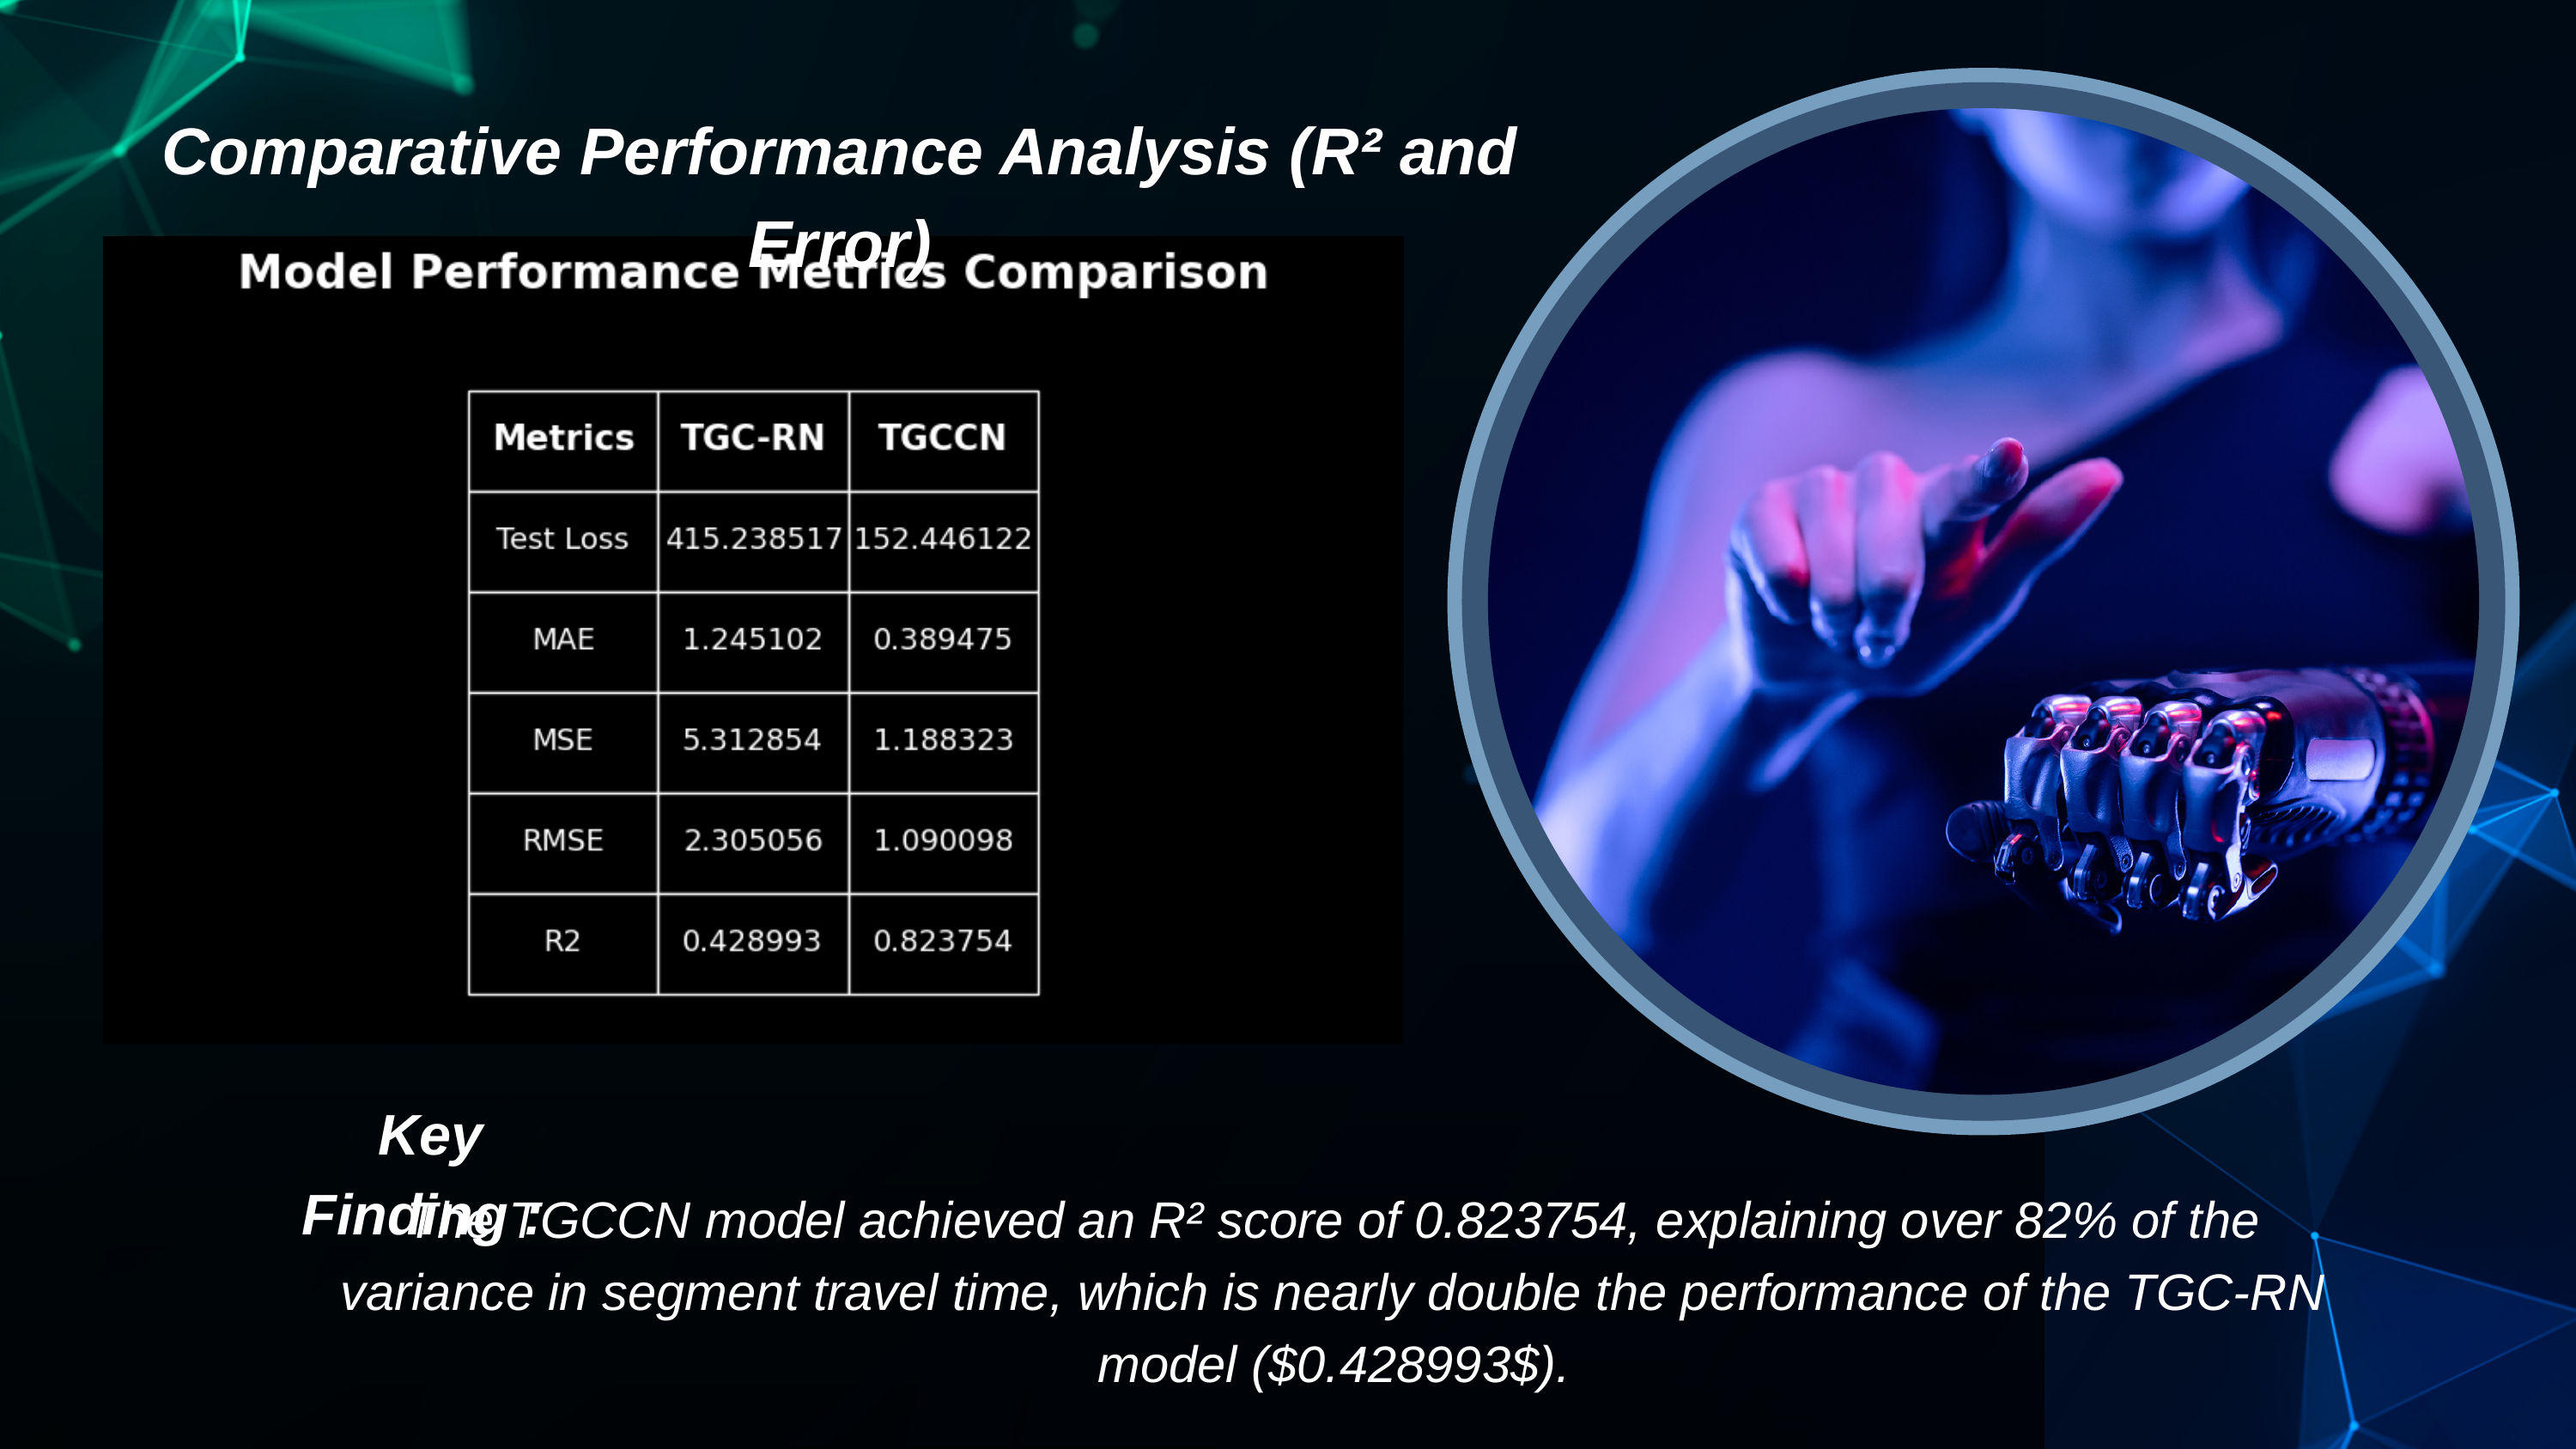

Comparative Performance Analysis (R² and Error)

Key Finding :
The TGCCN model achieved an R² score of 0.823754, explaining over 82% of the variance in segment travel time, which is nearly double the performance of the TGC-RN model ($0.428993$).